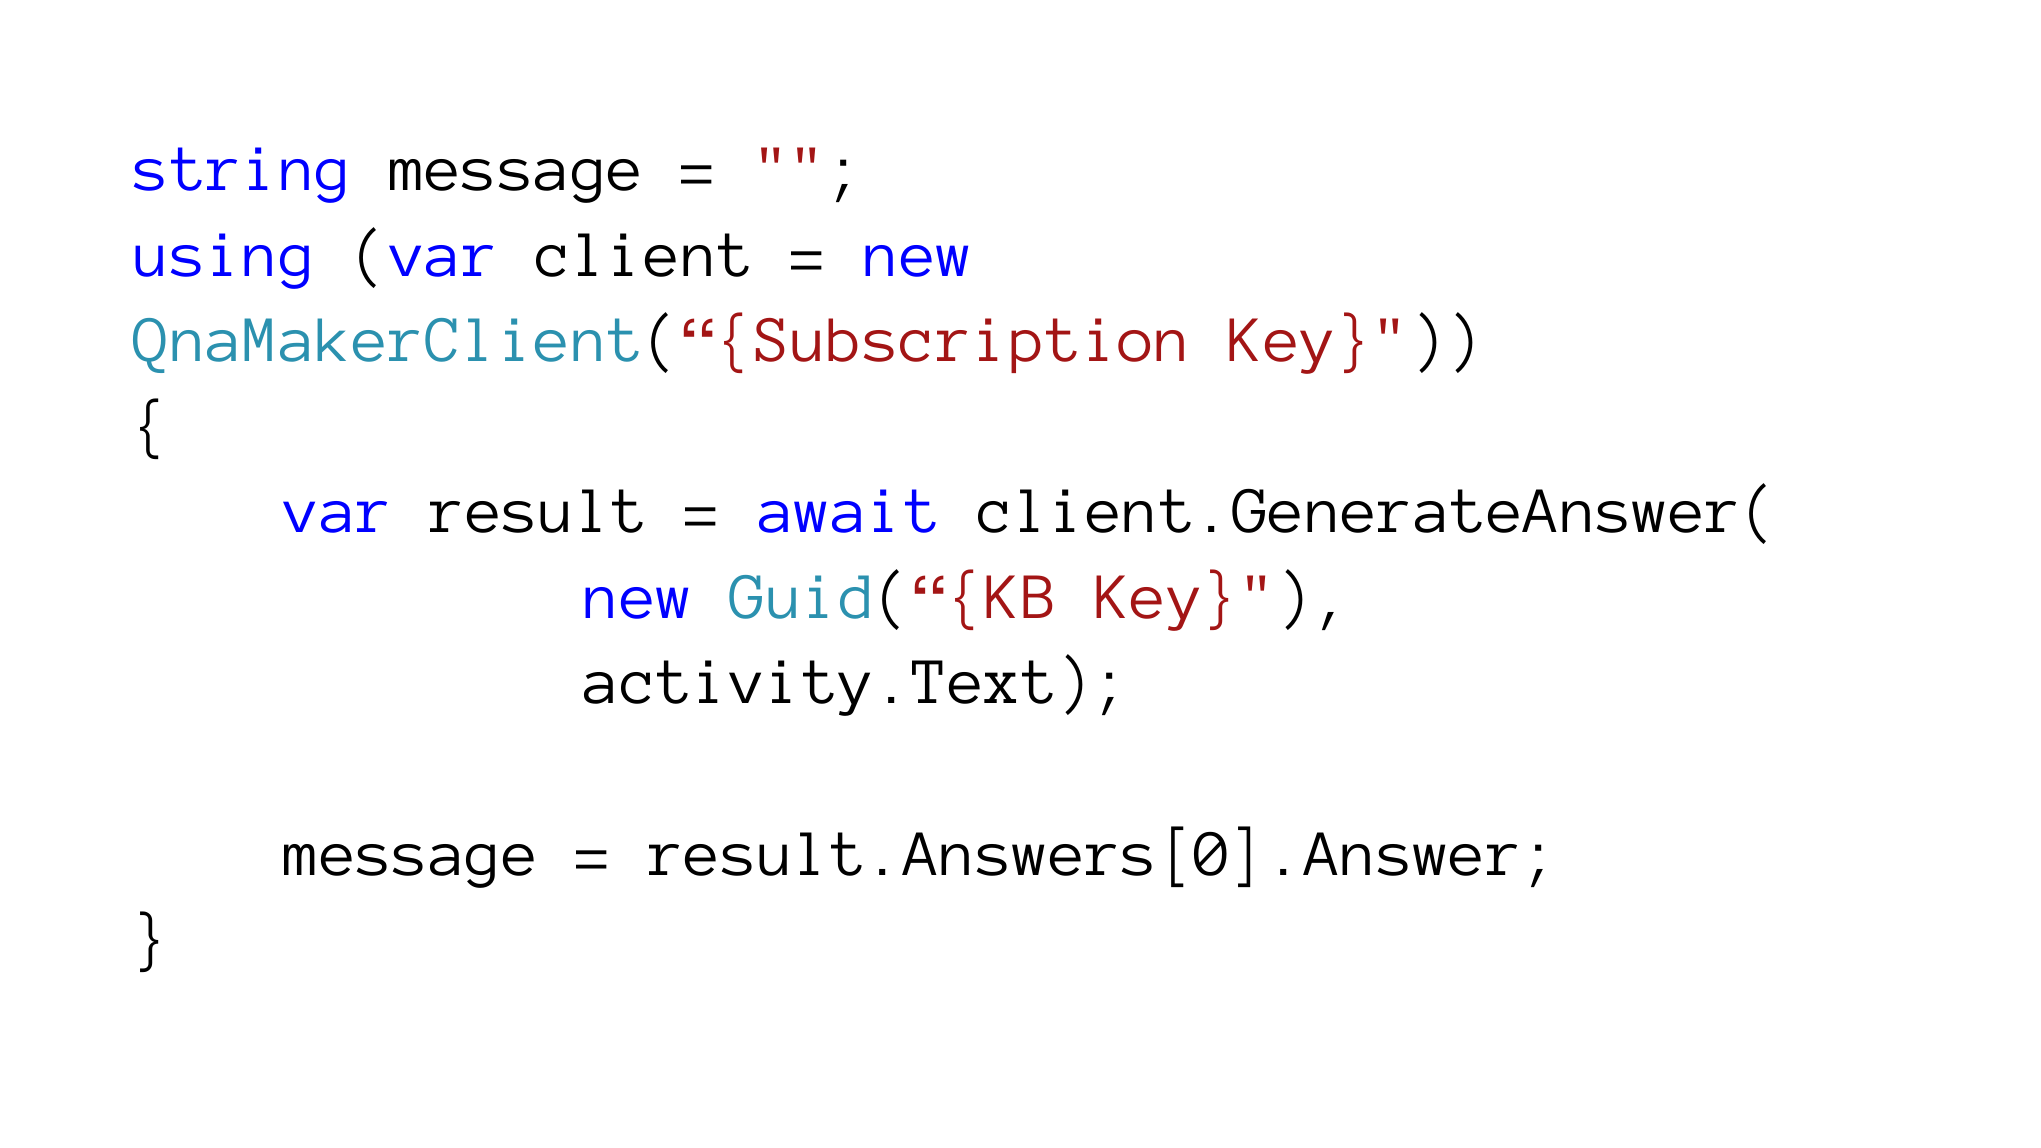

string message = "";
using (var client = new QnaMakerClient(“{Subscription Key}"))
{
	var result = await client.GenerateAnswer(
			new Guid(“{KB Key}"), 						activity.Text);

	message = result.Answers[0].Answer;
}